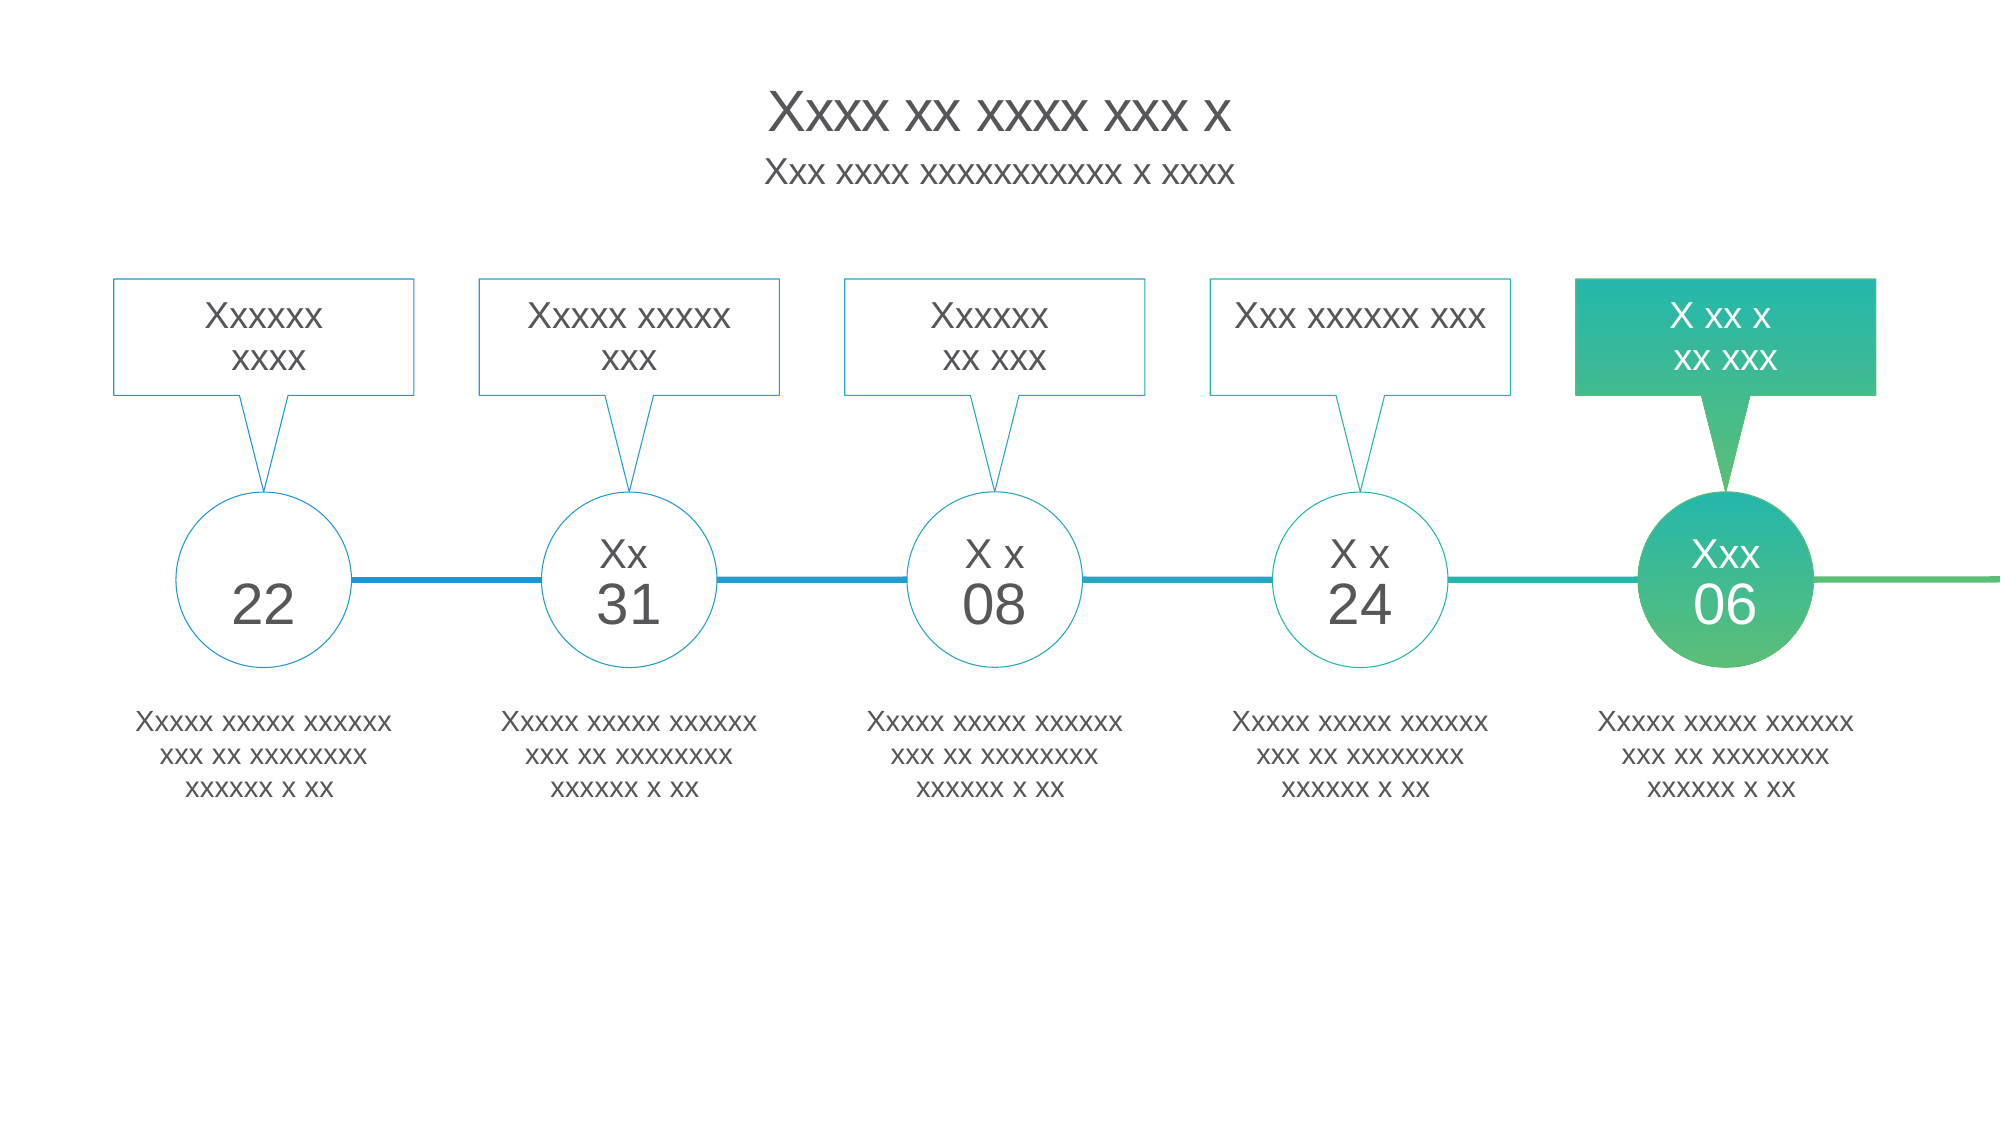

# Xxxx xx xxxx xxx x
Xxx xxxx xxxxxxxxxxx x xxxx
Xxxxx xxxxx xxx
Xxxxxx
xx xxx
Xxxxxx
 xxxx
Xxx xxxxxx xxx
X xx x
xx xxx
X x
08
Xxx
06
22
Xx
31
X x
24
Xxxxx xxxxx xxxxxx xxx xx xxxxxxxx xxxxxx x xx
Xxxxx xxxxx xxxxxx xxx xx xxxxxxxx xxxxxx x xx
Xxxxx xxxxx xxxxxx xxx xx xxxxxxxx xxxxxx x xx
Xxxxx xxxxx xxxxxx xxx xx xxxxxxxx xxxxxx x xx
Xxxxx xxxxx xxxxxx xxx xx xxxxxxxx xxxxxx x xx